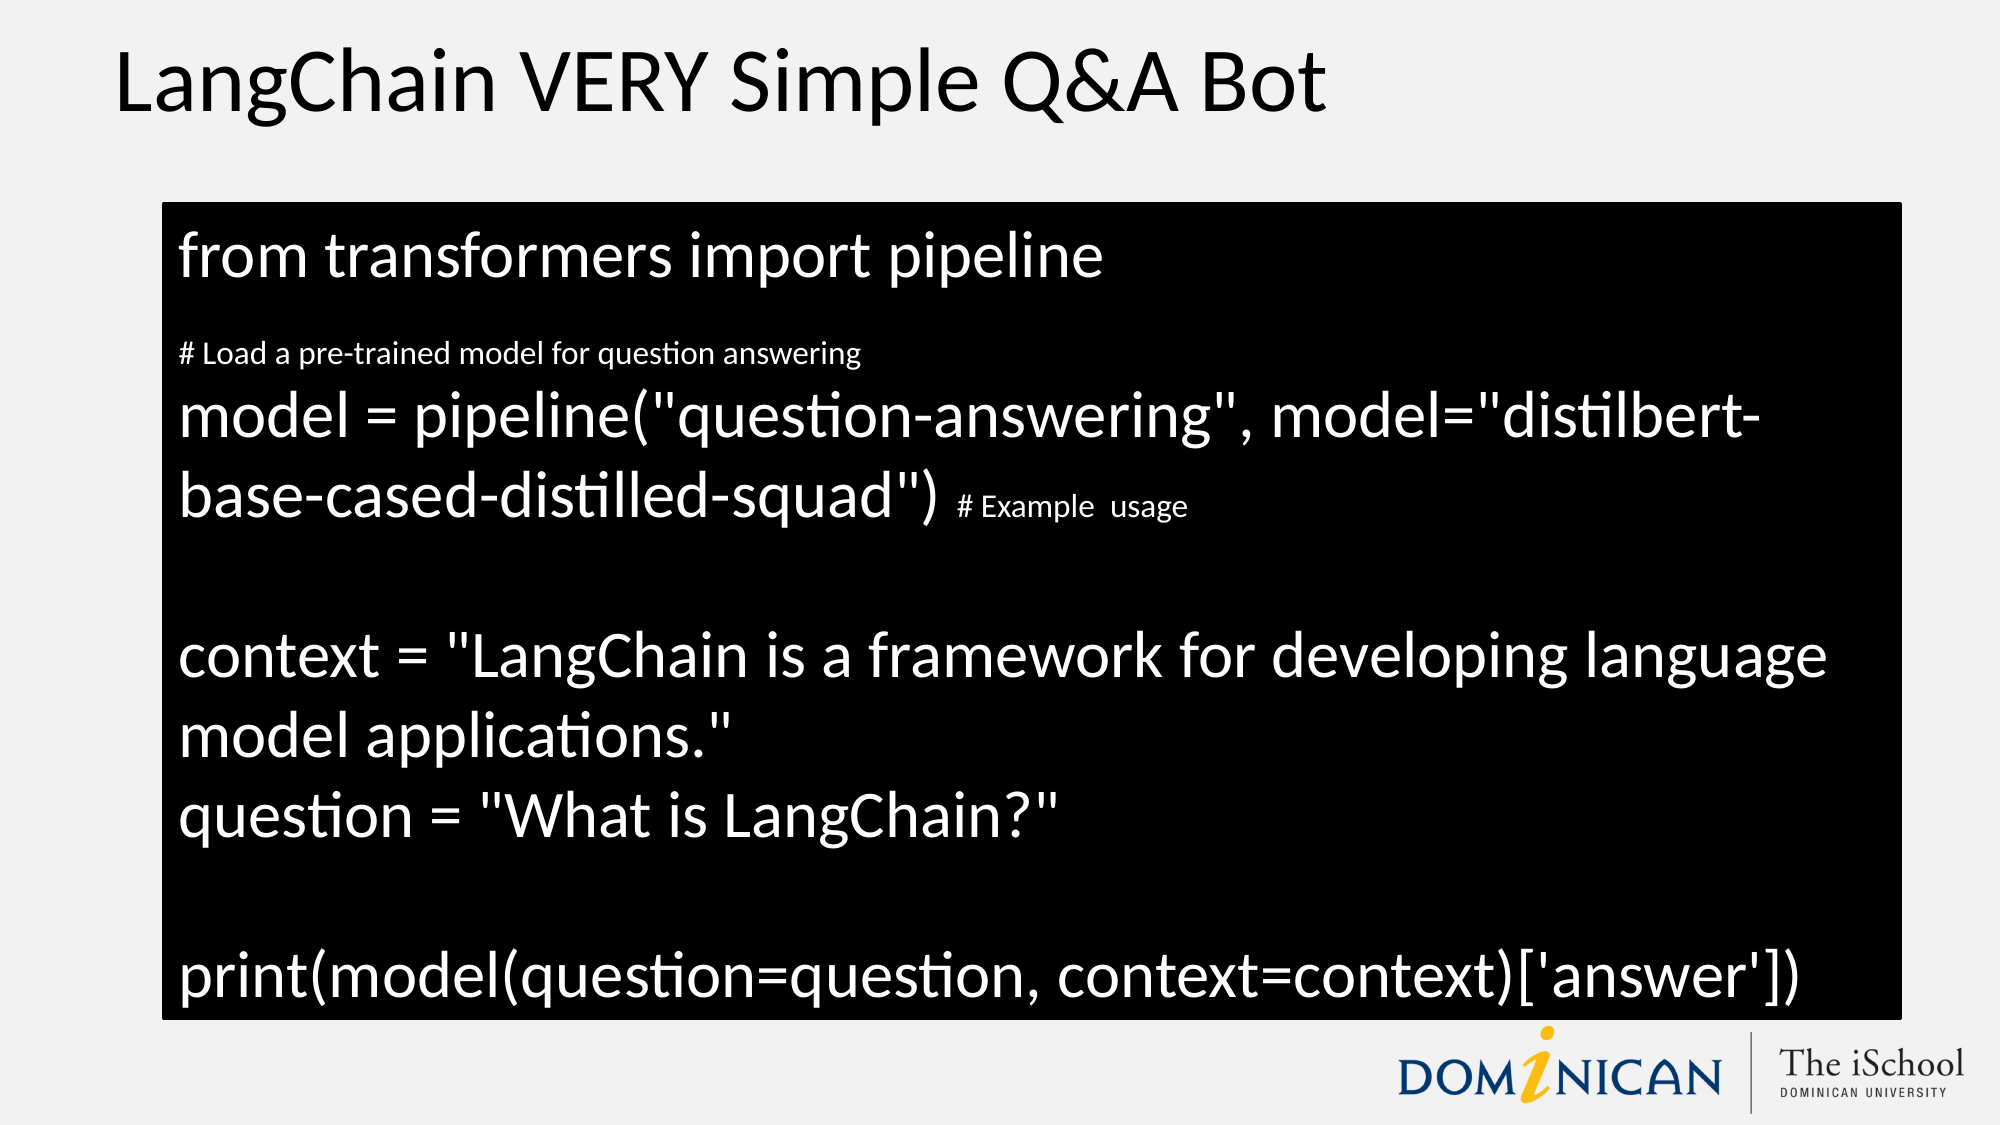

# LangChain VERY Simple Q&A Bot
from transformers import pipeline

# Load a pre-trained model for question answering
model = pipeline("question-answering", model="distilbert-base-cased-distilled-squad") # Example usage

context = "LangChain is a framework for developing language model applications."
question = "What is LangChain?"

print(model(question=question, context=context)['answer'])